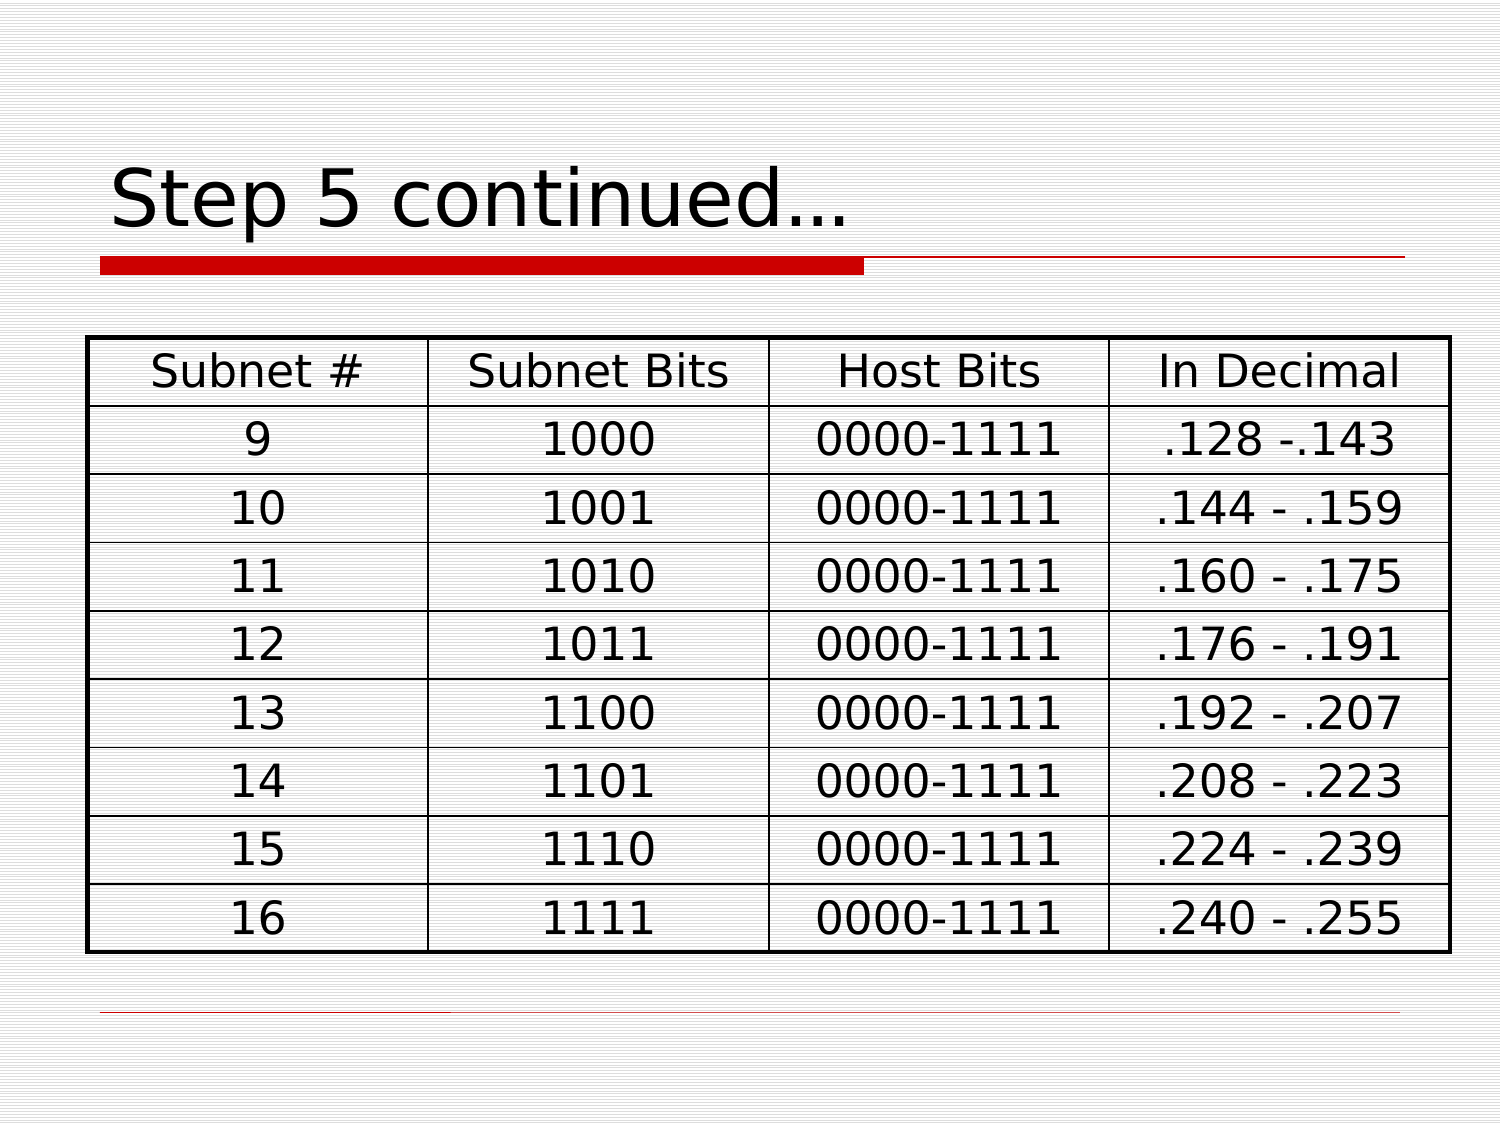

# Step 5 continued…
| Subnet # | Subnet Bits | Host Bits | In Decimal |
| --- | --- | --- | --- |
| 9 | 1000 | 0000-1111 | .128 -.143 |
| 10 | 1001 | 0000-1111 | .144 - .159 |
| 11 | 1010 | 0000-1111 | .160 - .175 |
| 12 | 1011 | 0000-1111 | .176 - .191 |
| 13 | 1100 | 0000-1111 | .192 - .207 |
| 14 | 1101 | 0000-1111 | .208 - .223 |
| 15 | 1110 | 0000-1111 | .224 - .239 |
| 16 | 1111 | 0000-1111 | .240 - .255 |